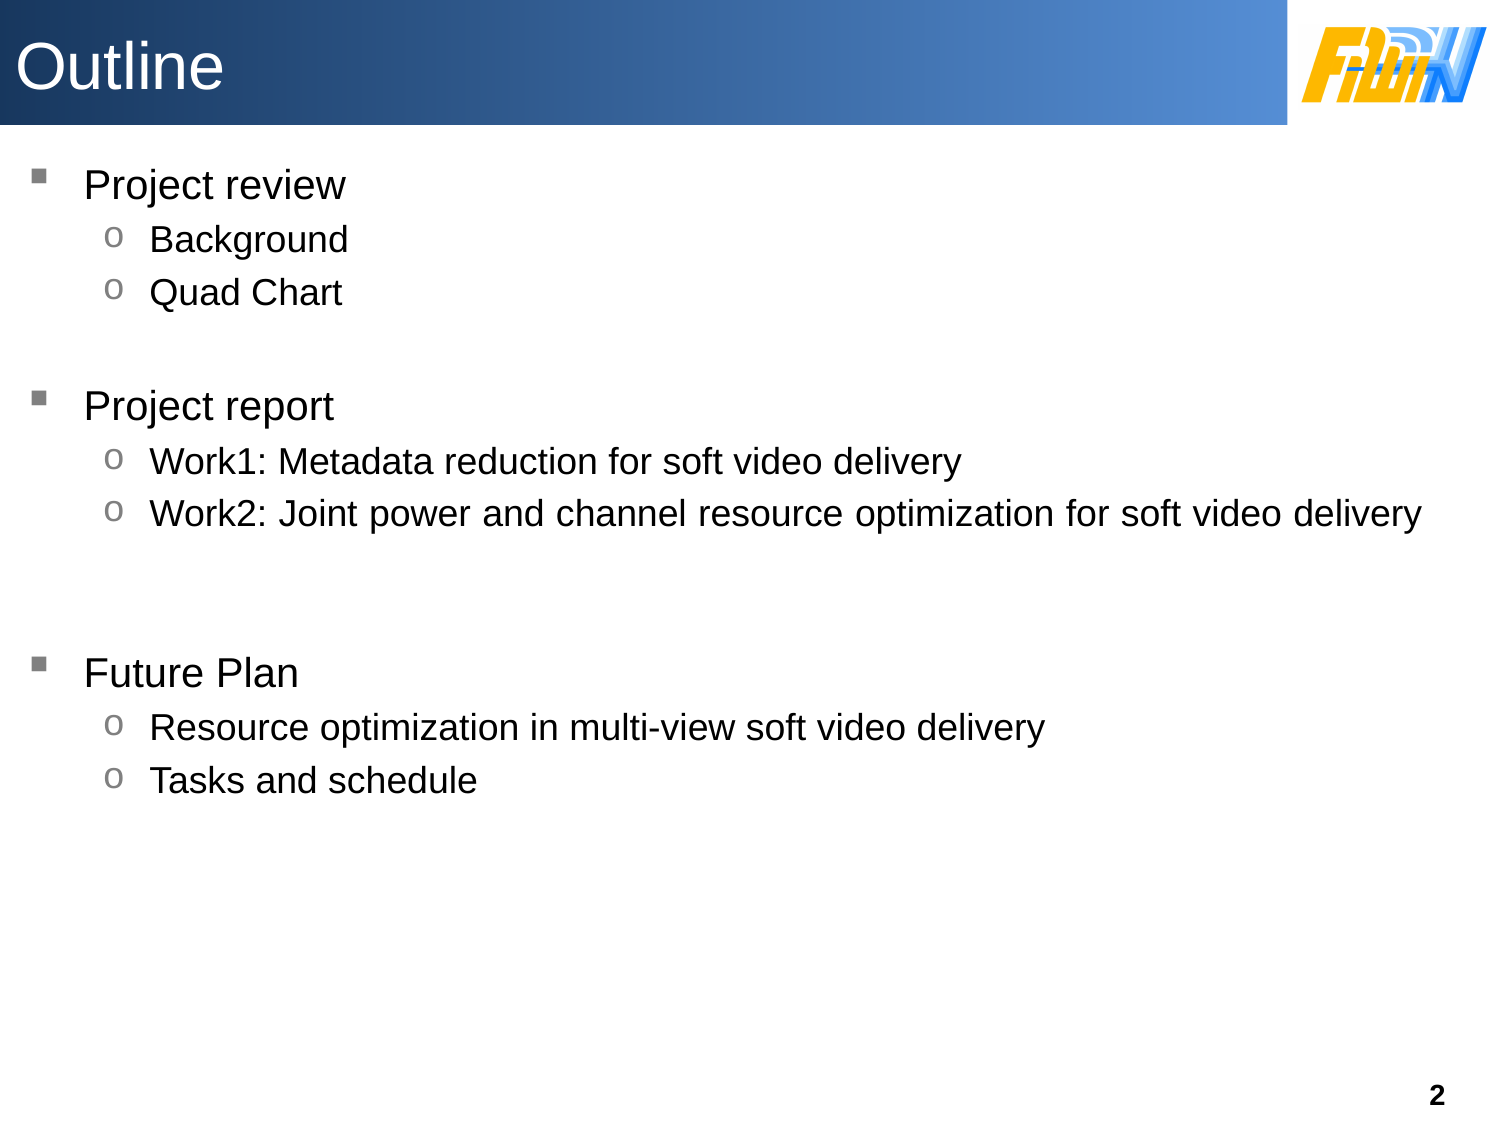

# Outline
Project review
Background
Quad Chart

Project report
Work1: Metadata reduction for soft video delivery
Work2: Joint power and channel resource optimization for soft video delivery

Future Plan
Resource optimization in multi-view soft video delivery
Tasks and schedule

2